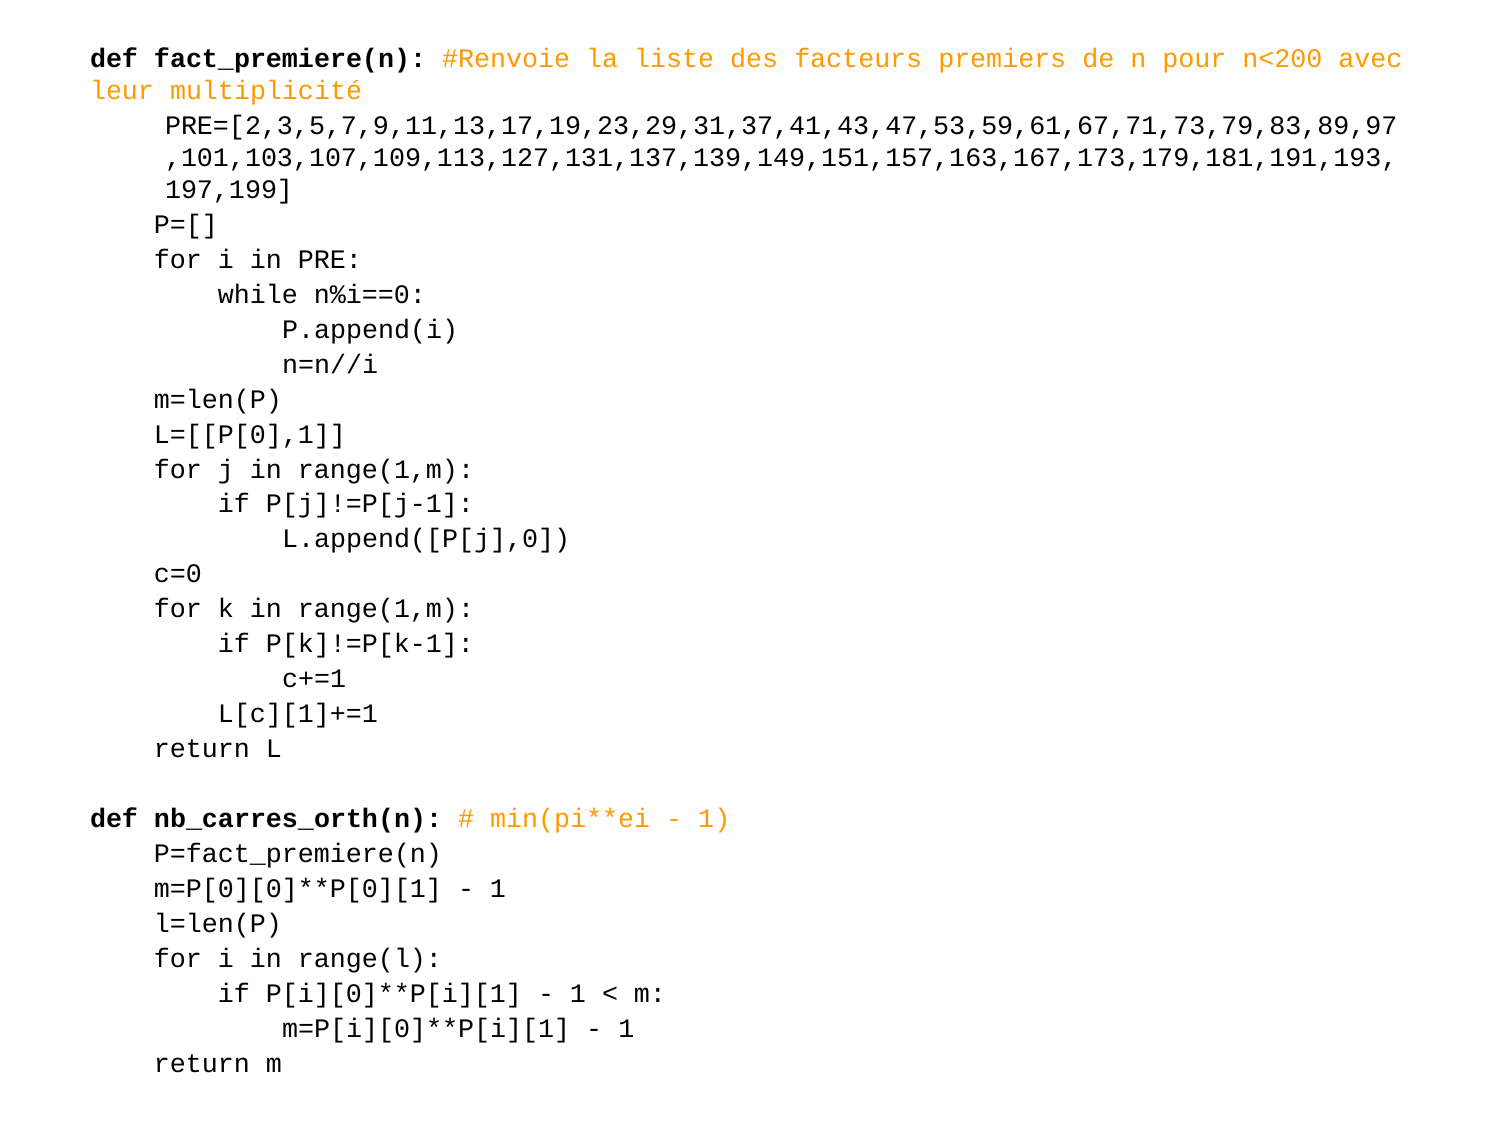

def fact_premiere(n): #Renvoie la liste des facteurs premiers de n pour n<200 avec leur multiplicité
PRE=[2,3,5,7,9,11,13,17,19,23,29,31,37,41,43,47,53,59,61,67,71,73,79,83,89,97,101,103,107,109,113,127,131,137,139,149,151,157,163,167,173,179,181,191,193,197,199]
    P=[]
    for i in PRE:
        while n%i==0:
            P.append(i)
            n=n//i
    m=len(P)
    L=[[P[0],1]]
    for j in range(1,m):
        if P[j]!=P[j-1]:
            L.append([P[j],0])
    c=0
    for k in range(1,m):
        if P[k]!=P[k-1]:
            c+=1
        L[c][1]+=1
    return L

def nb_carres_orth(n): # min(pi**ei - 1)
    P=fact_premiere(n)
    m=P[0][0]**P[0][1] - 1
    l=len(P)
    for i in range(l):
        if P[i][0]**P[i][1] - 1 < m:
            m=P[i][0]**P[i][1] - 1
    return m